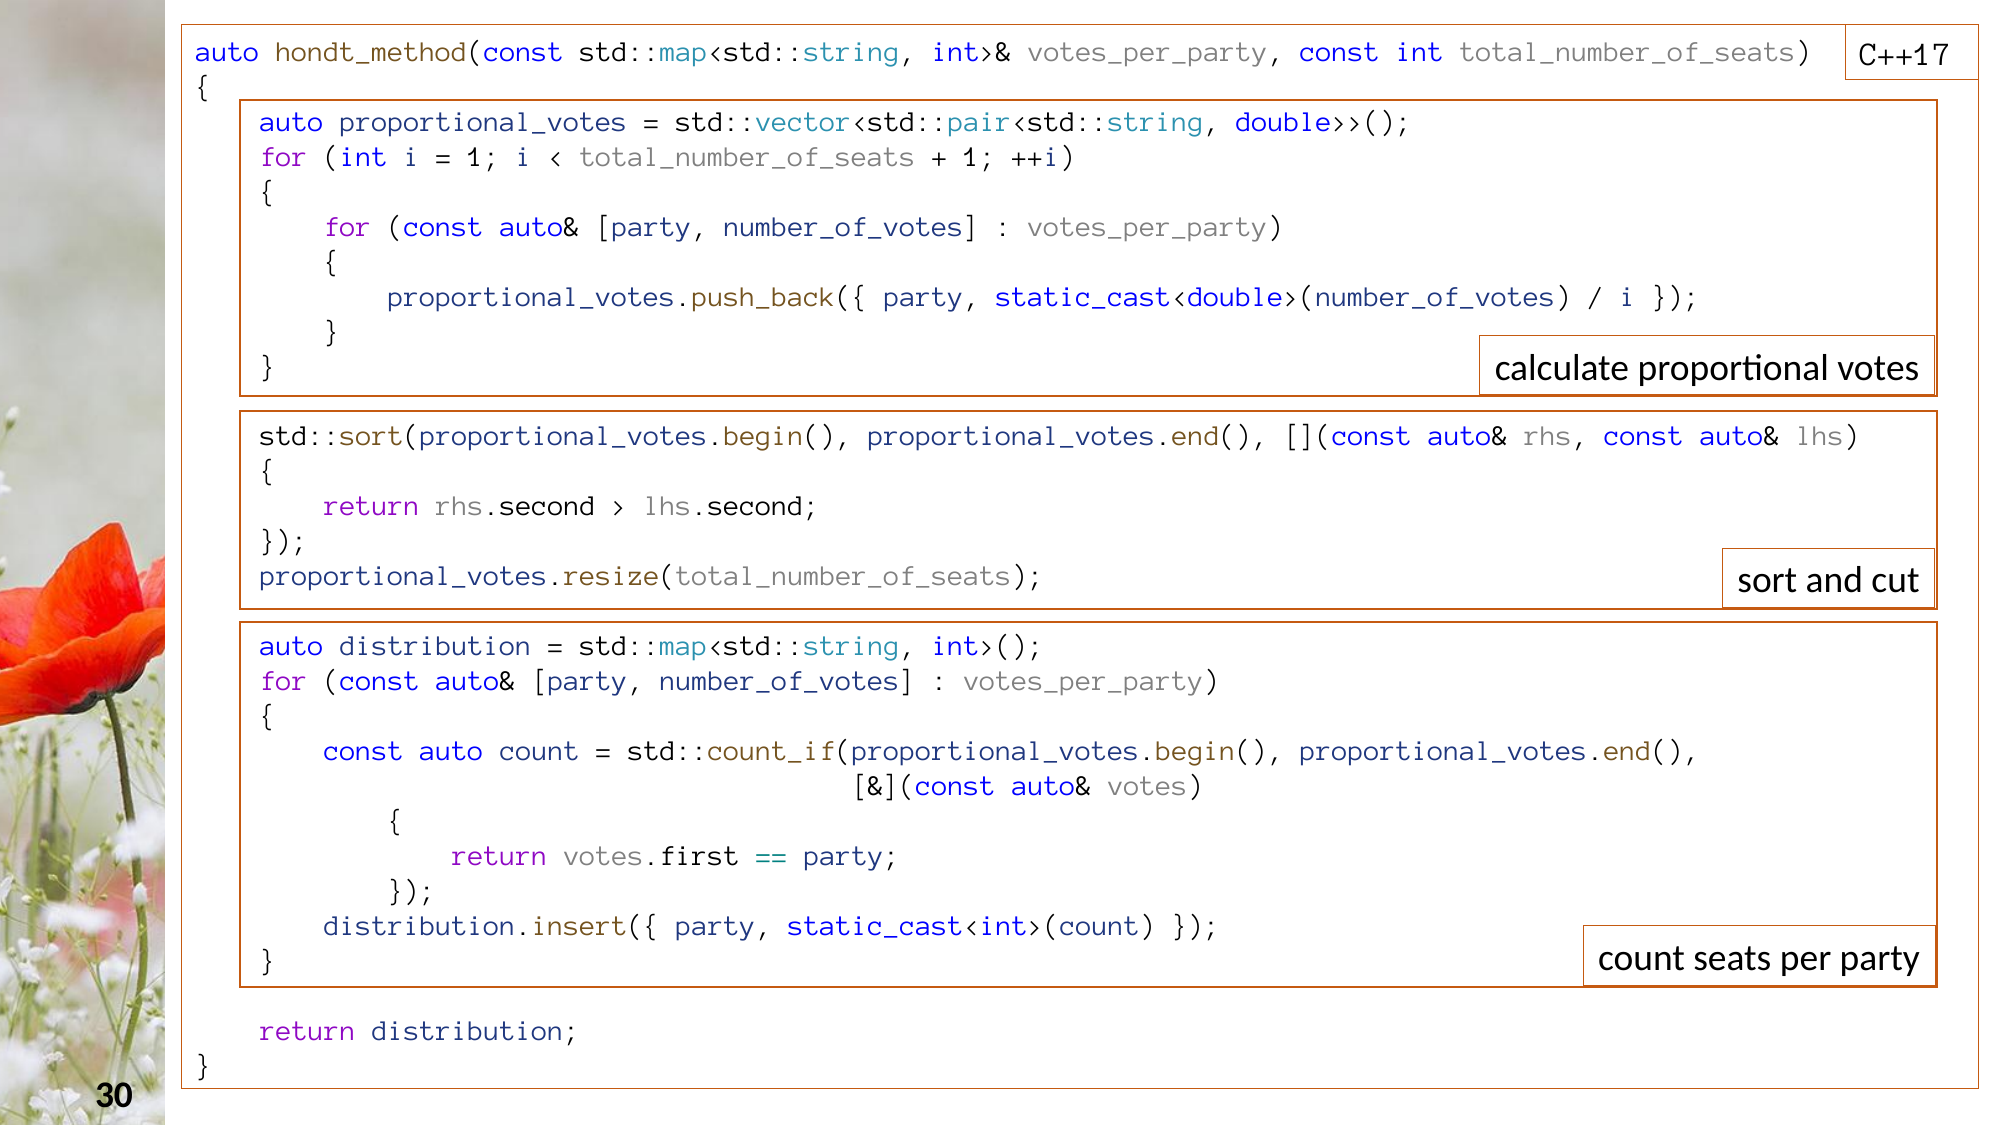

auto hondt_method(const std::map<std::string, int>& votes_per_party, const int total_number_of_seats)
{
    auto proportional_votes = std::vector<std::pair<std::string, double>>();
    for (int i = 1; i < total_number_of_seats + 1; ++i)
    {
        for (const auto& [party, number_of_votes] : votes_per_party)
        {
            proportional_votes.push_back({ party, static_cast<double>(number_of_votes) / i });
        }
    }

    std::sort(proportional_votes.begin(), proportional_votes.end(), [](const auto& rhs, const auto& lhs)
    {
        return rhs.second > lhs.second;
    });
    proportional_votes.resize(total_number_of_seats);

    auto distribution = std::map<std::string, int>();
    for (const auto& [party, number_of_votes] : votes_per_party)
    {
        const auto count = std::count_if(proportional_votes.begin(), proportional_votes.end(),
                                         [&](const auto& votes)
            {
                return votes.first == party;
            });
        distribution.insert({ party, static_cast<int>(count) });
    }

    return distribution;
}
C++17

calculate proportional votes

sort and cut

count seats per party
30